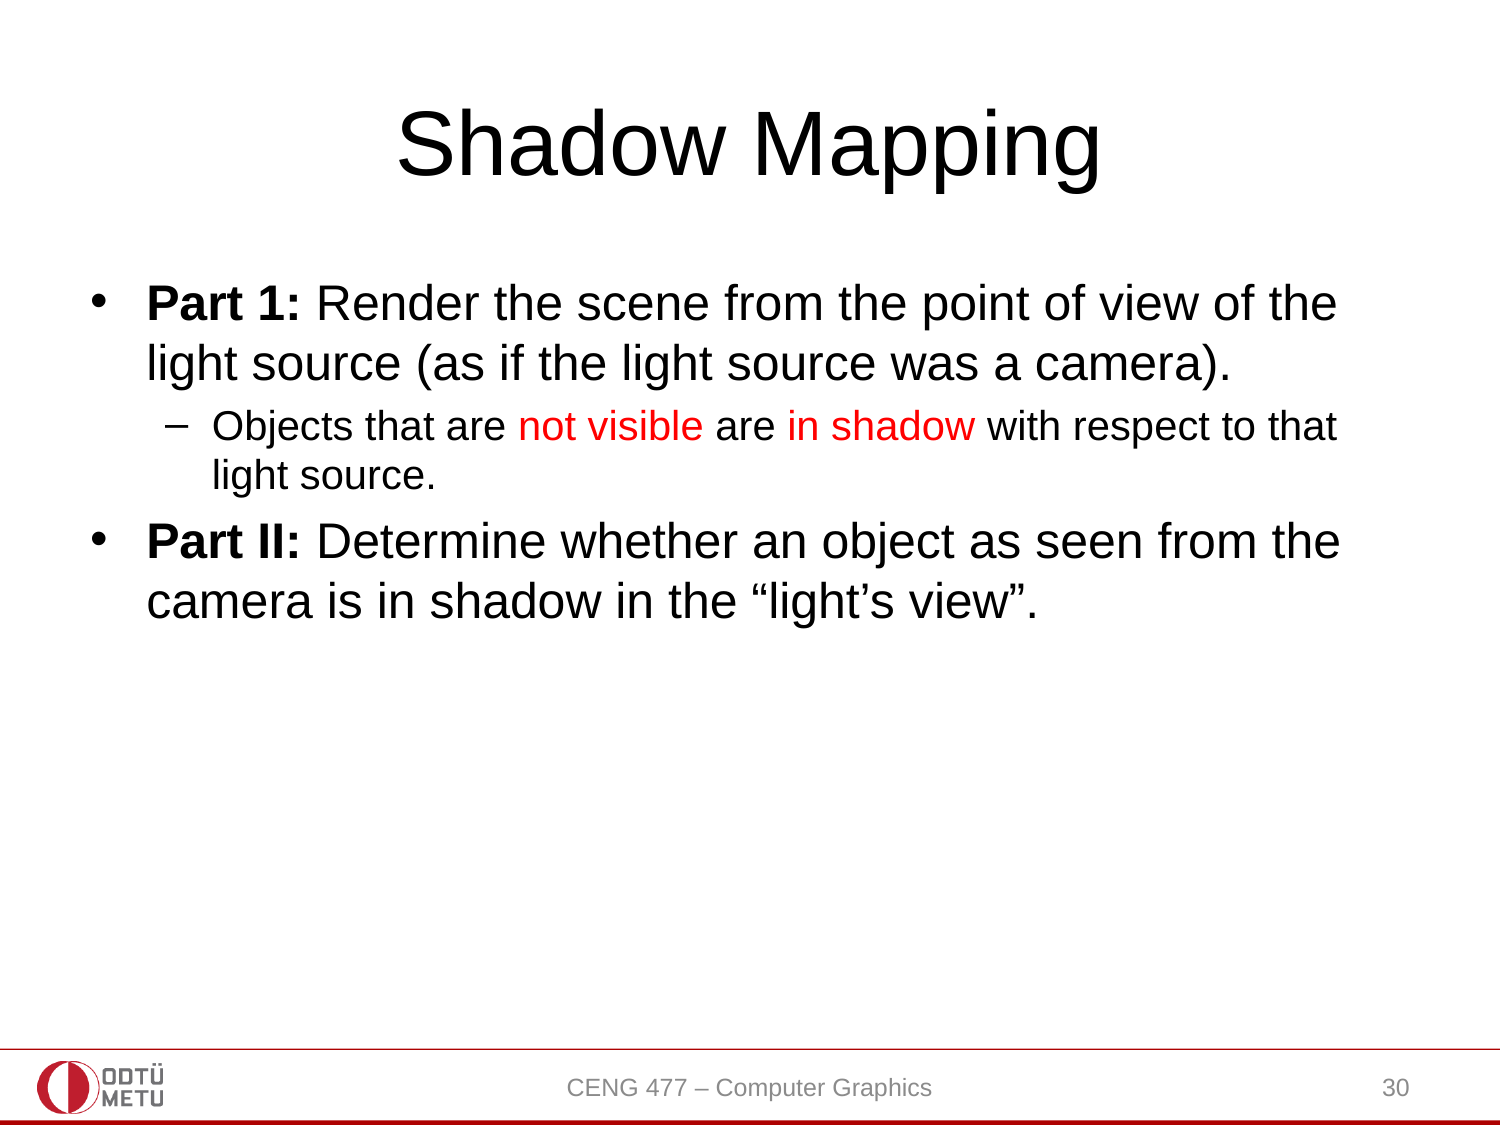

# Shadow Mapping
Part 1: Render the scene from the point of view of the light source (as if the light source was a camera).
Objects that are not visible are in shadow with respect to that light source.
Part II: Determine whether an object as seen from the camera is in shadow in the “light’s view”.

CENG 477 – Computer Graphics
30